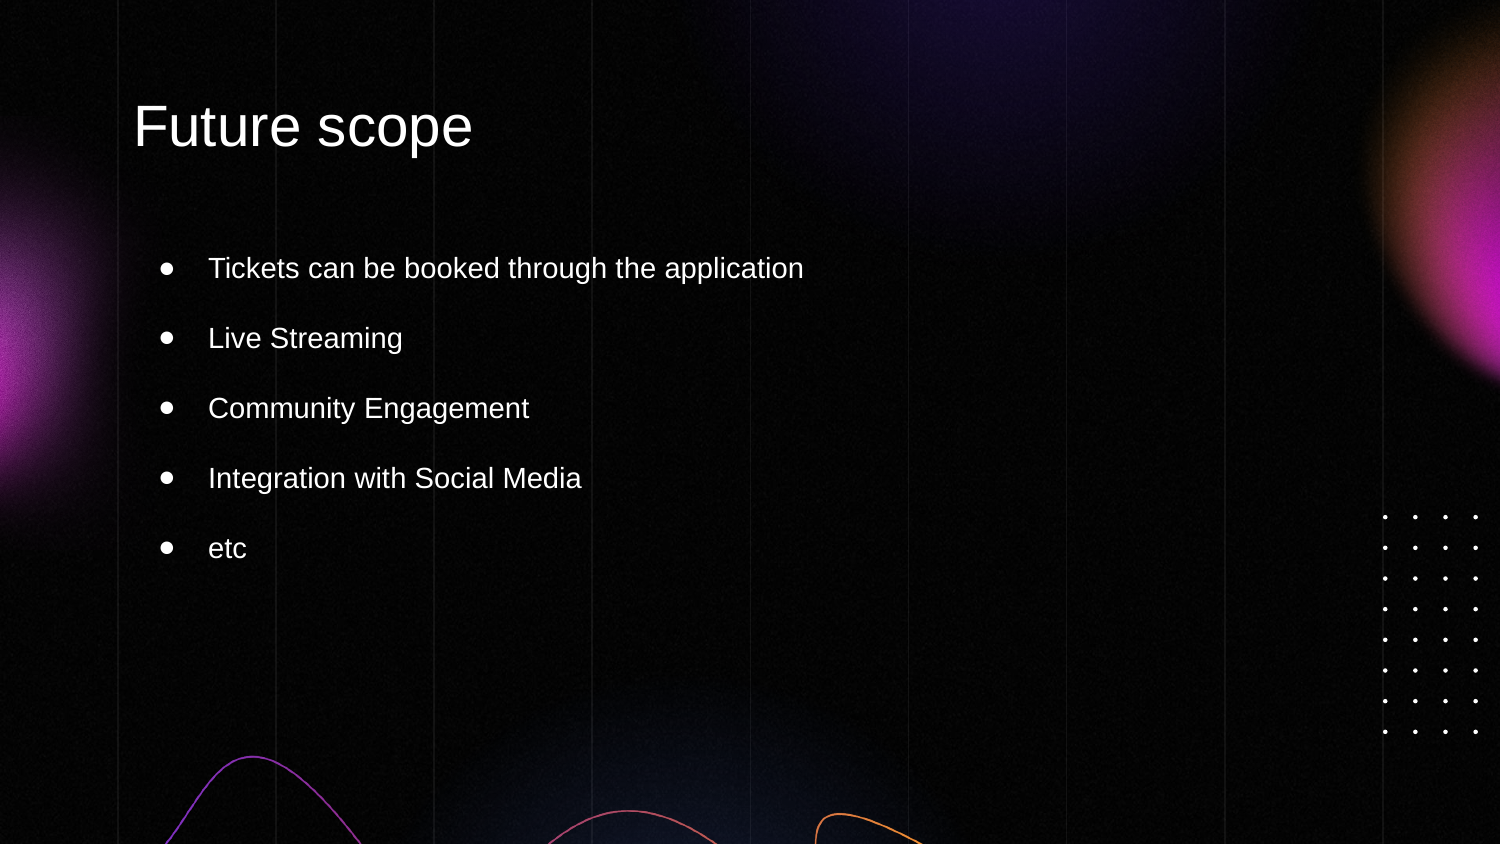

# Future scope
Tickets can be booked through the application
Live Streaming
Community Engagement
Integration with Social Media
etc